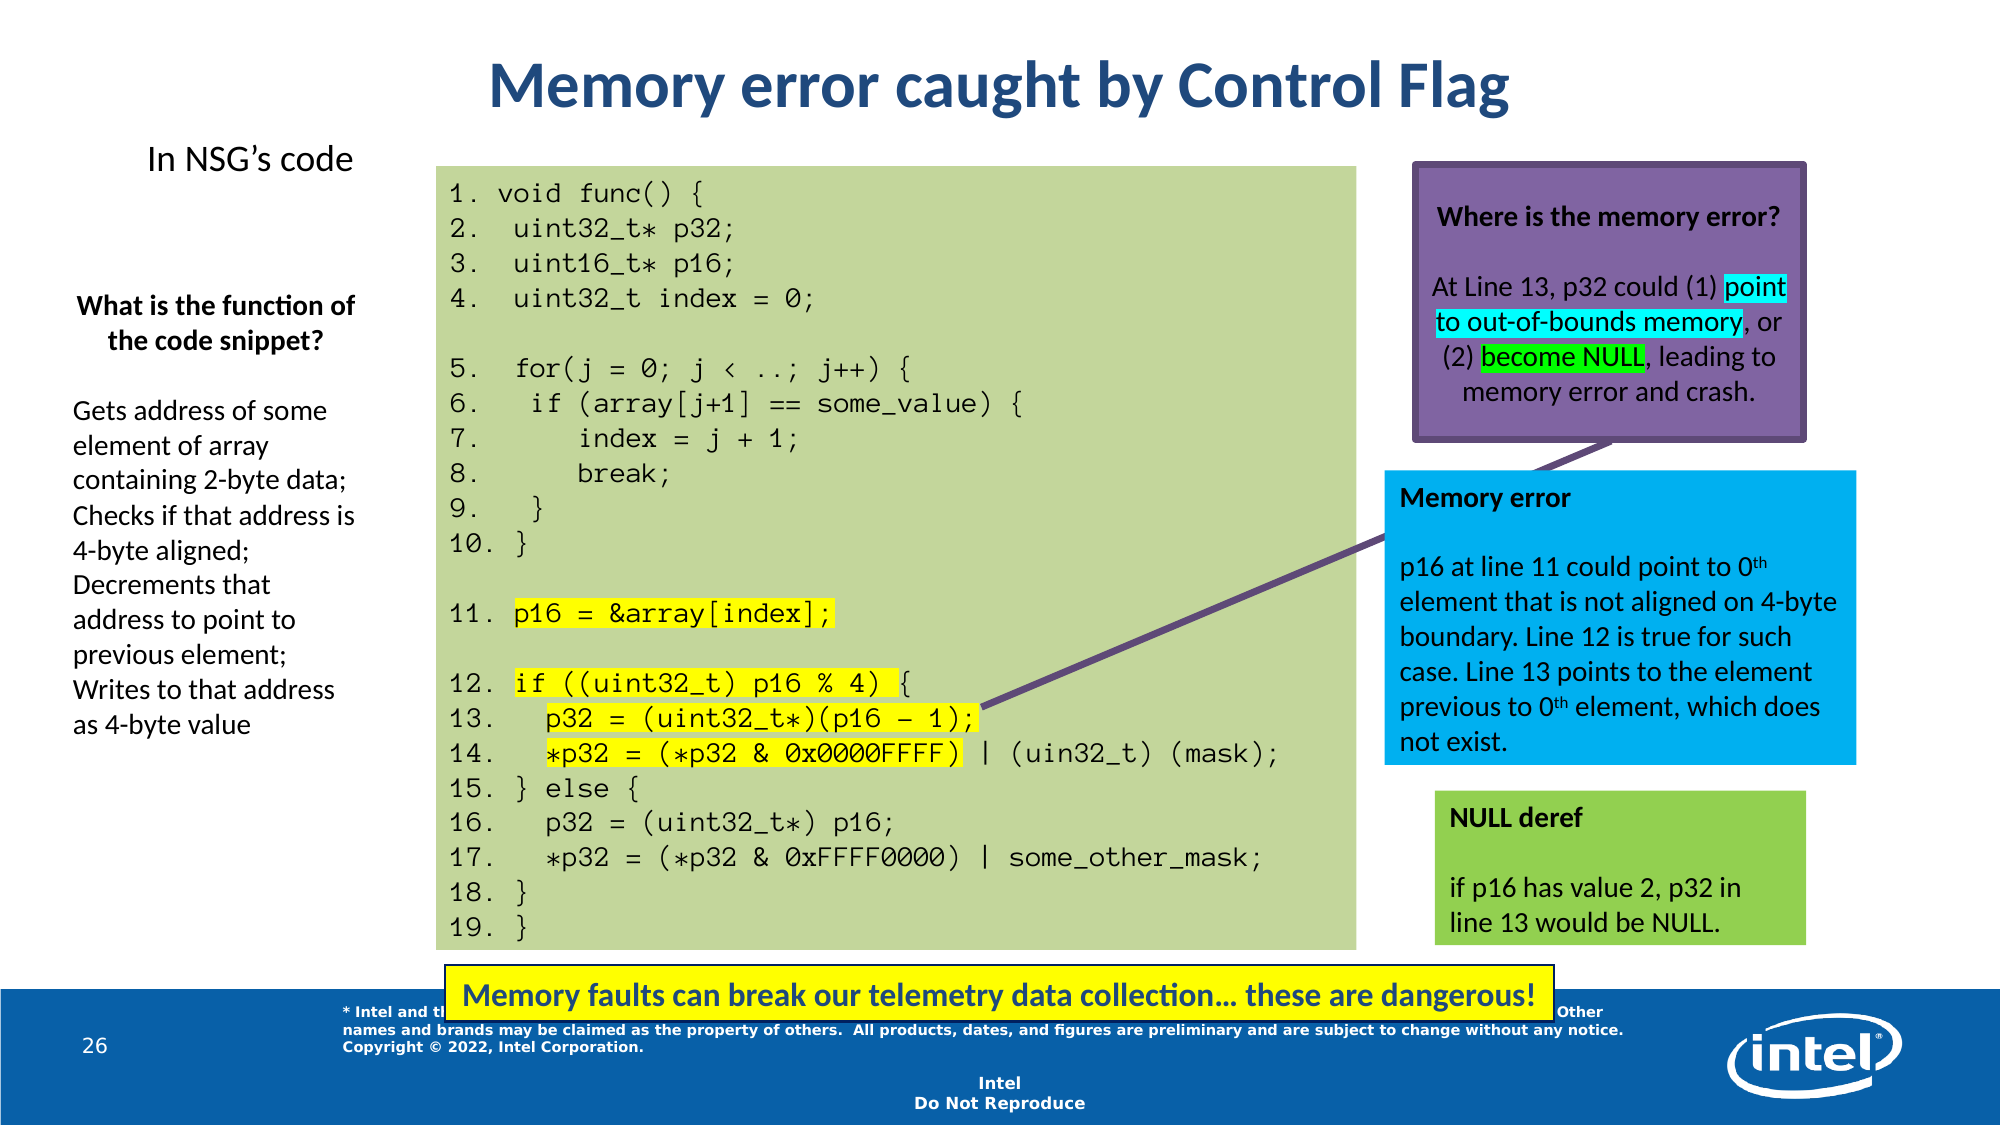

# Memory error caught by Control Flag
In NSG’s code
Where is the memory error?

At Line 13, p32 could (1) point to out-of-bounds memory, or (2) become NULL, leading to memory error and crash.
1. void func() {
2.  uint32_t* p32;
3.  uint16_t* p16;
4.  uint32_t index = 0;
5.  for(j = 0; j < ..; j++) {
6.   if (array[j+1] == some_value) {
7.      index = j + 1;
8.      break;
9.   }
10. }
11. p16 = &array[index];

12. if ((uint32_t) p16 % 4) {
13.   p32 = (uint32_t*)(p16 - 1);
14.   *p32 = (*p32 & 0x0000FFFF) | (uin32_t) (mask);
15. } else {
16.   p32 = (uint32_t*) p16;
17.   *p32 = (*p32 & 0xFFFF0000) | some_other_mask;
18. }
19. }
What is the function of the code snippet?

Gets address of some element of array containing 2-byte data;
Checks if that address is 4-byte aligned;
Decrements that address to point to previous element;
Writes to that address as 4-byte value

Memory error

p16 at line 11 could point to 0th element that is not aligned on 4-byte boundary. Line 12 is true for such case. Line 13 points to the element previous to 0th element, which does not exist.
NULL deref

if p16 has value 2, p32 in line 13 would be NULL.
Memory faults can break our telemetry data collection… these are dangerous!